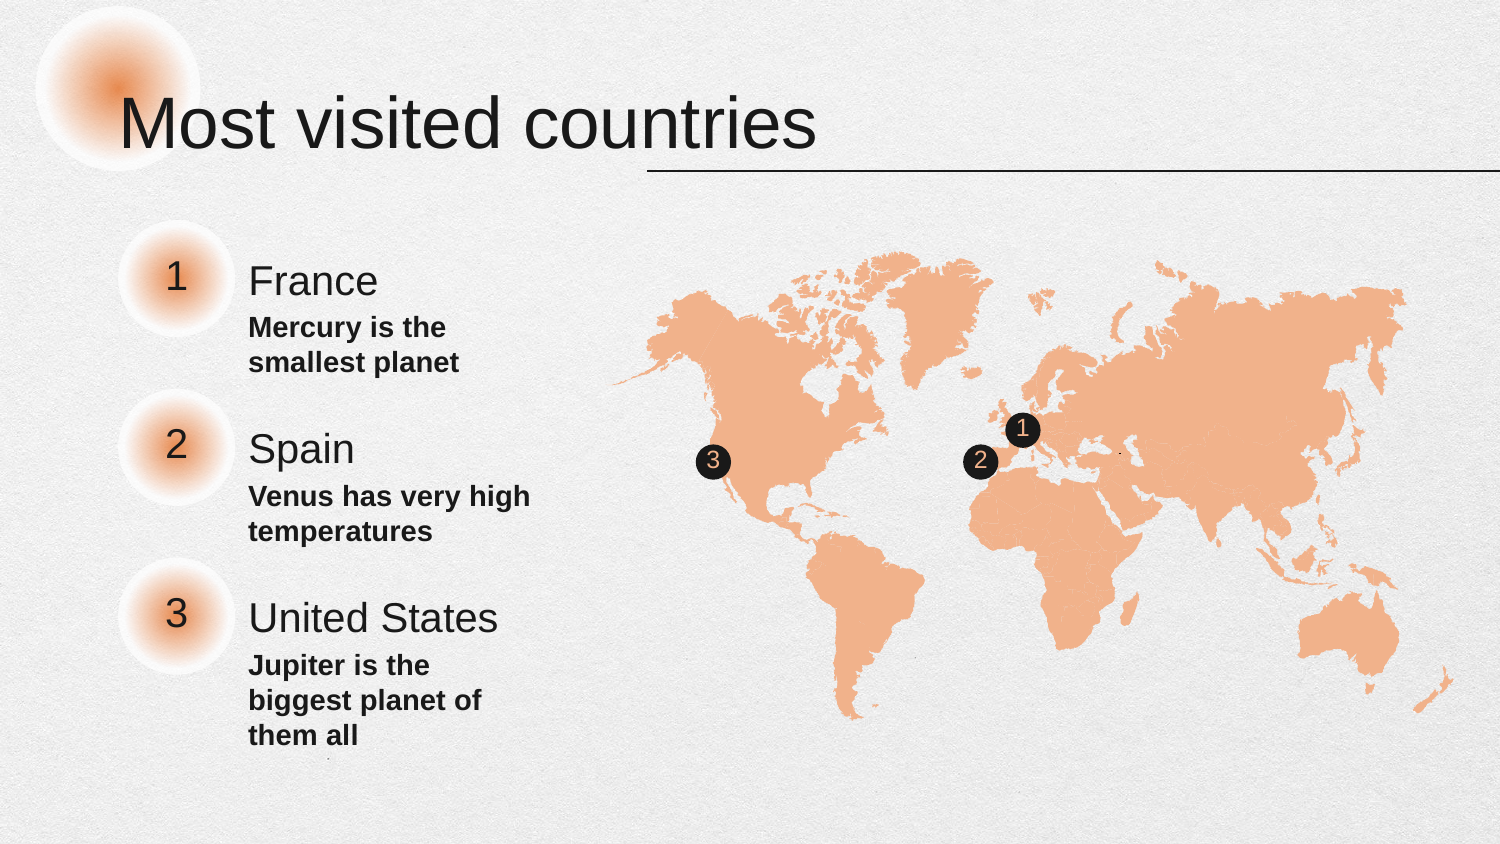

# Most visited countries

1
France

Mercury is the smallest planet

1
2
Spain
3
2
Venus has very high temperatures

3
United States
Jupiter is the biggest planet of them all